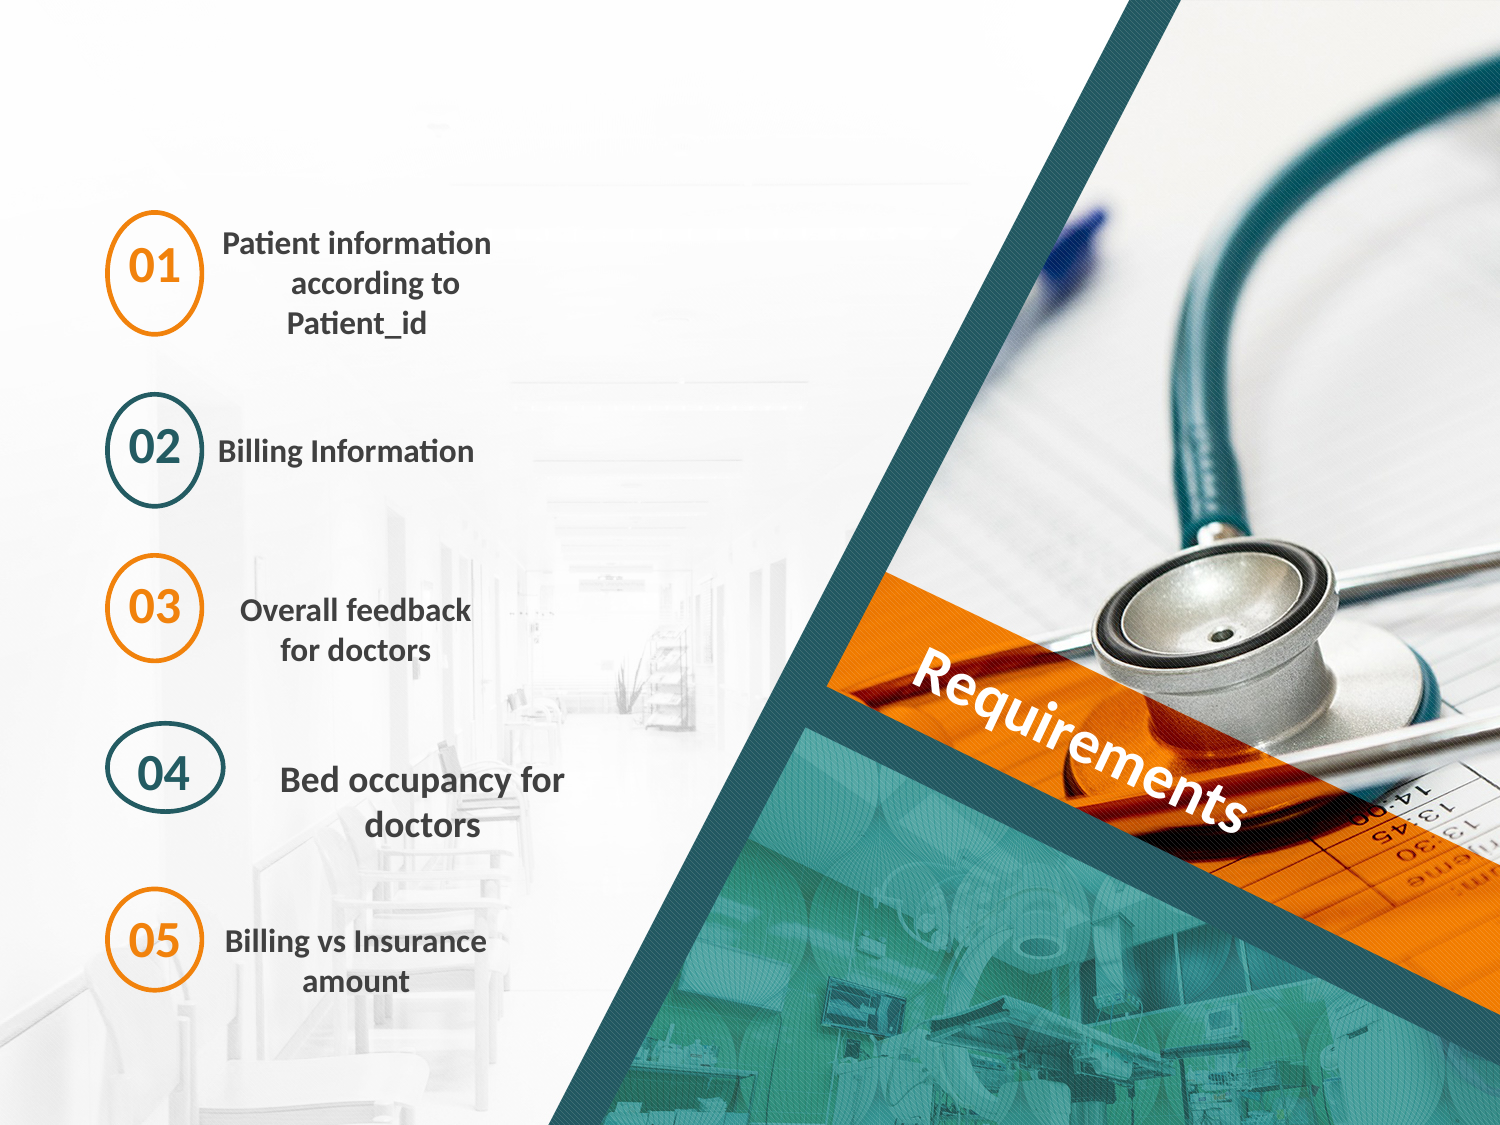

Patient information
     according to Patient_id
01

02
Billing Information

03
Overall feedback for doctors
Requirements

04
Bed occupancy for doctors

05
Billing vs Insurance amount